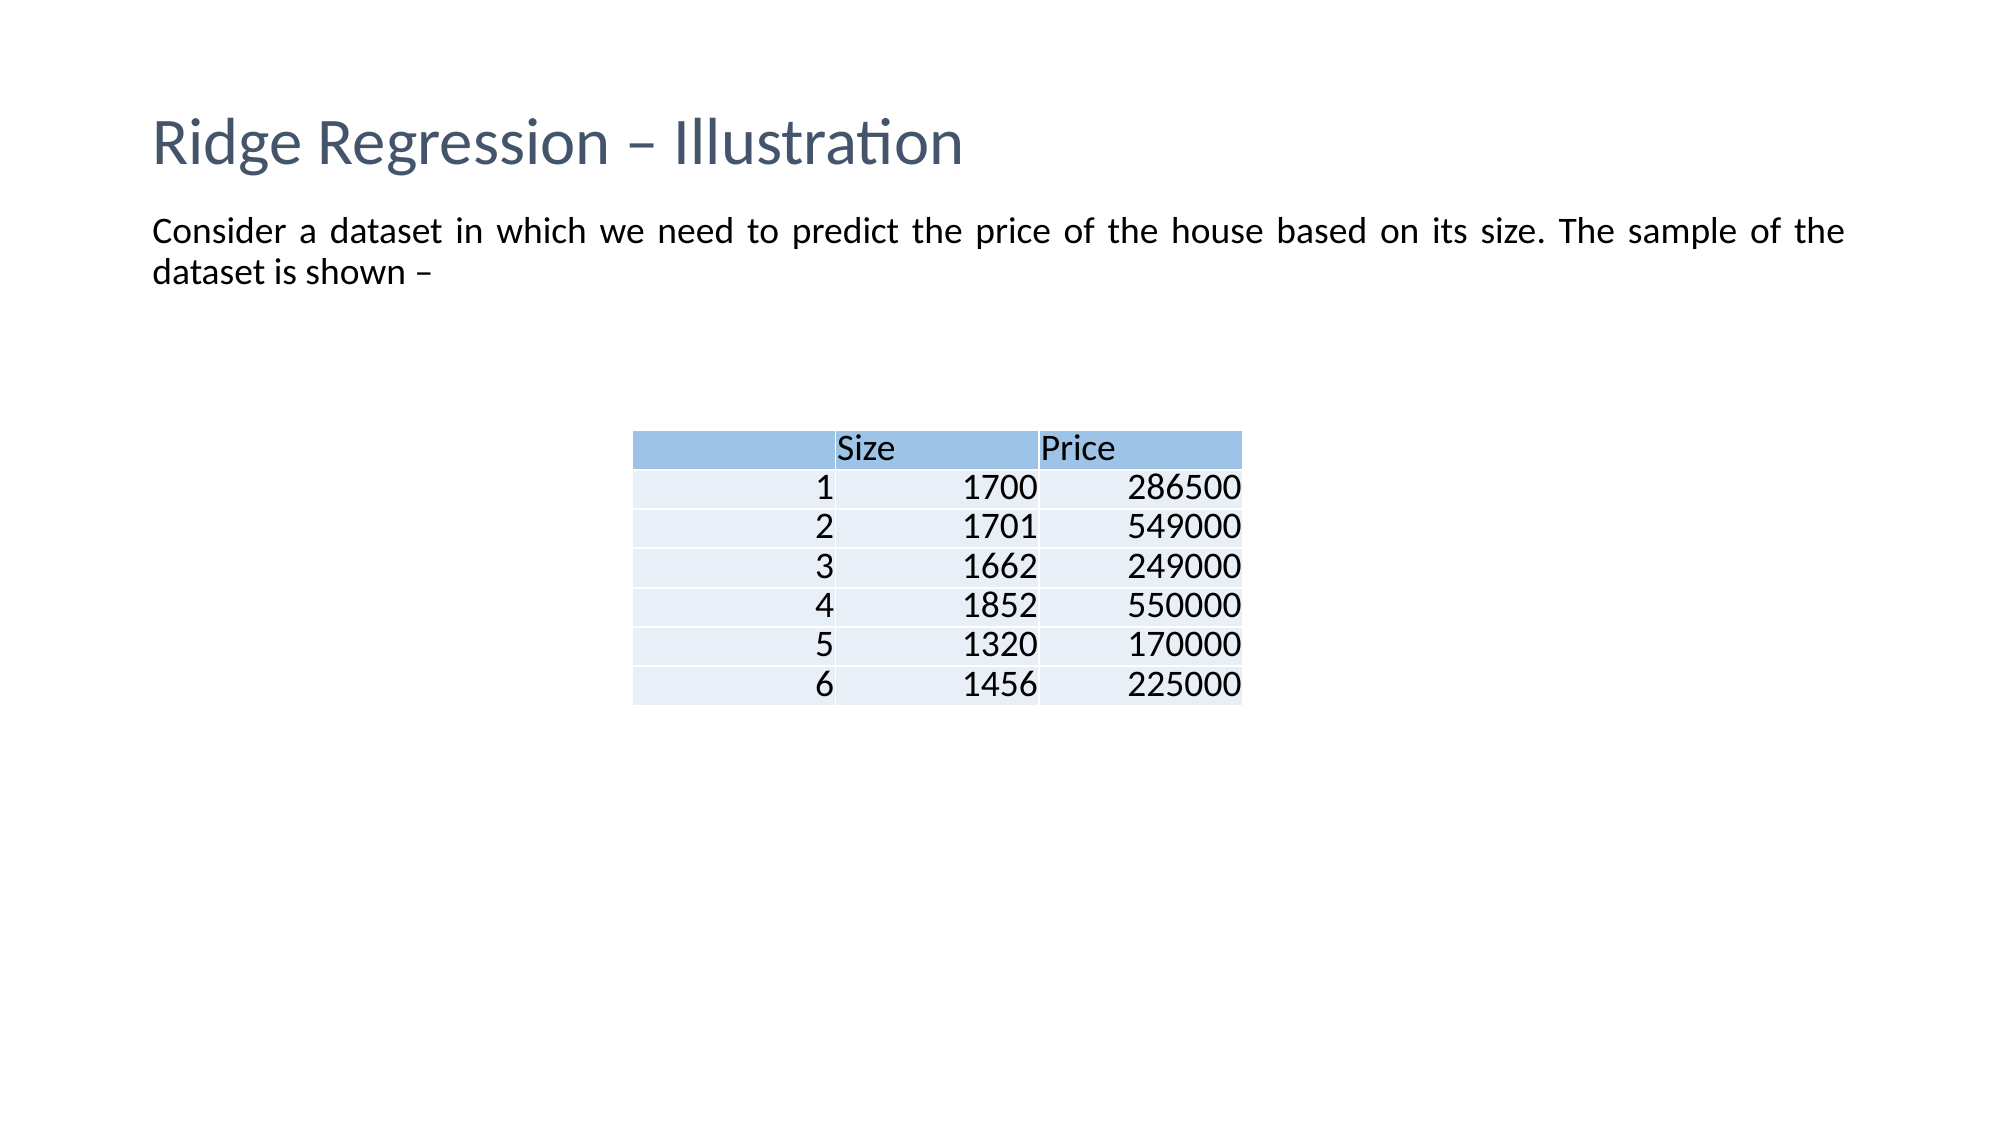

Ridge Regression – Illustration
Consider a dataset in which we need to predict the price of the house based on its size. The sample of the dataset is shown –

|  | Size | Price |
| --- | --- | --- |
| 1 | 1700 | 286500 |
| 2 | 1701 | 549000 |
| 3 | 1662 | 249000 |
| 4 | 1852 | 550000 |
| 5 | 1320 | 170000 |
| 6 | 1456 | 225000 |